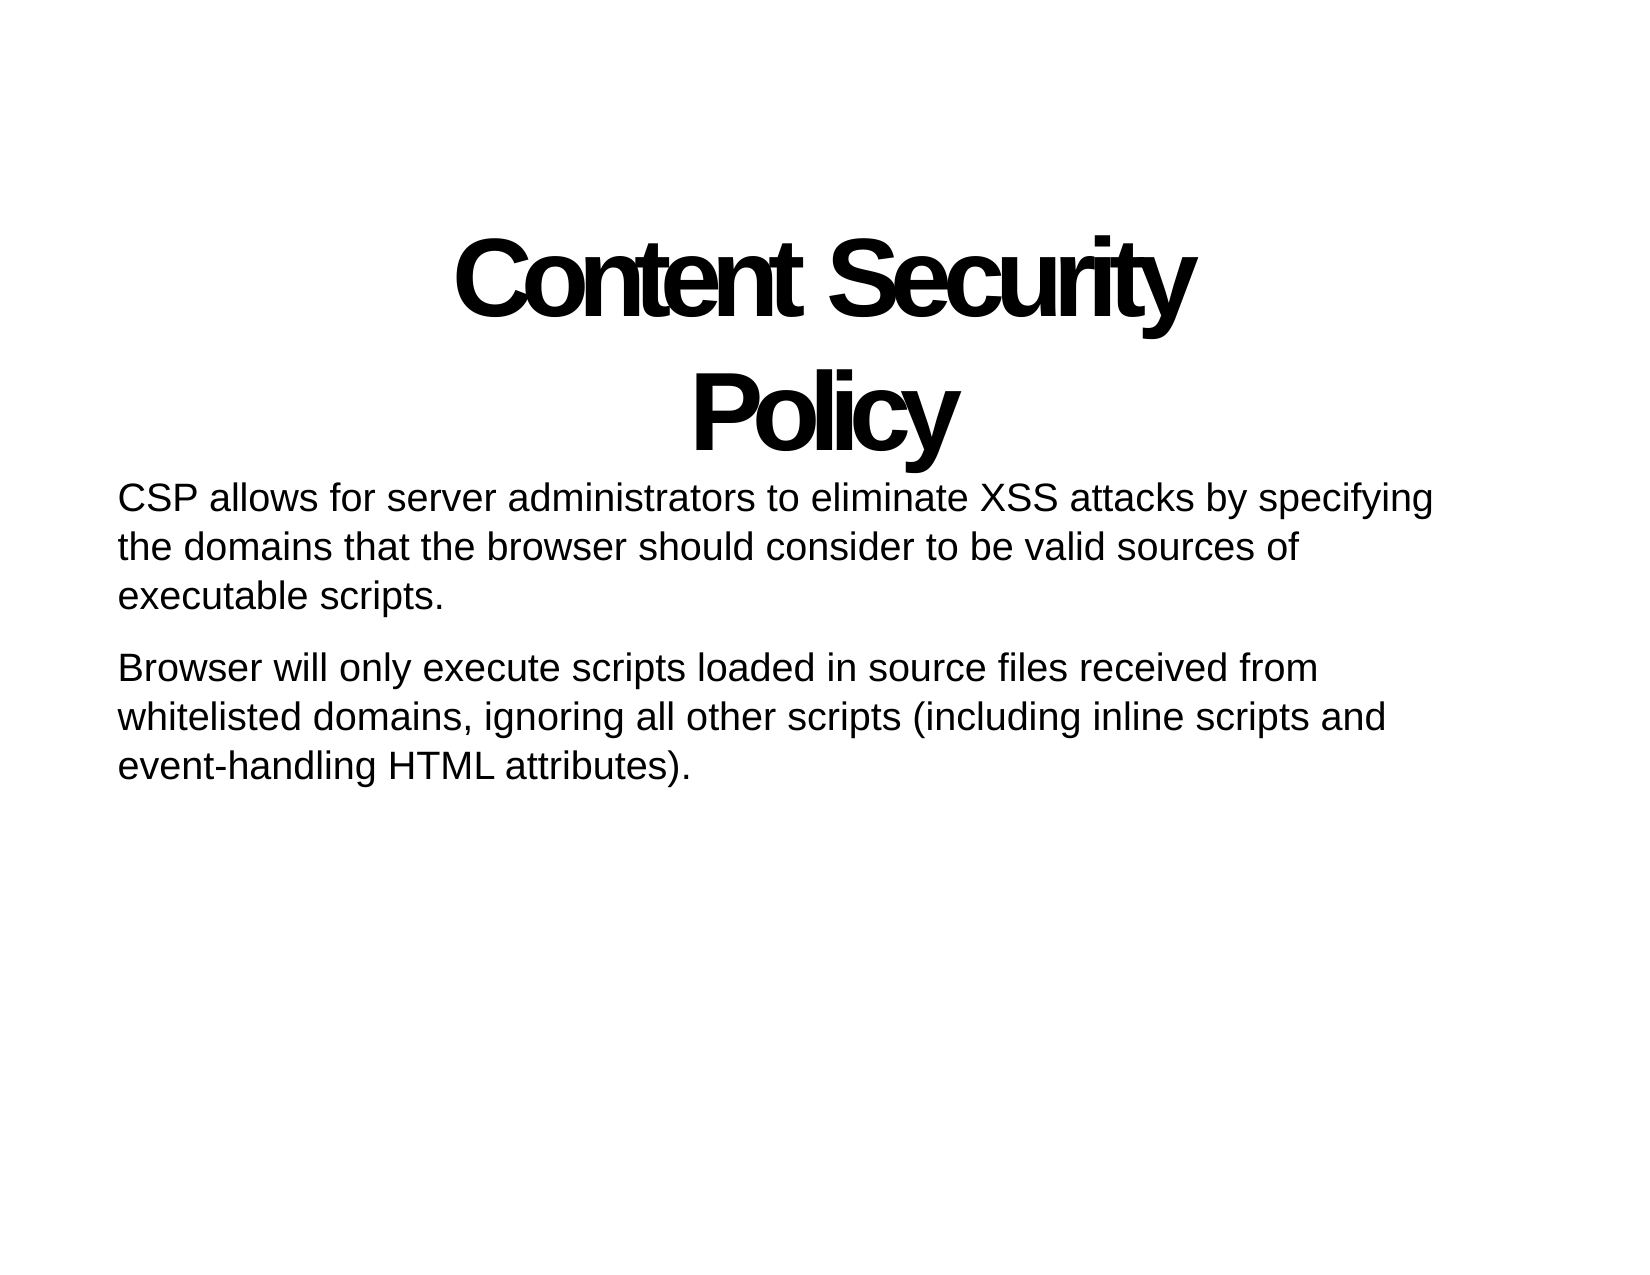

# Content Security Policy
CSP allows for server administrators to eliminate XSS attacks by specifying  the domains that the browser should consider to be valid sources of  executable scripts.
Browser will only execute scripts loaded in source files received from  whitelisted domains, ignoring all other scripts (including inline scripts and  event-handling HTML attributes).